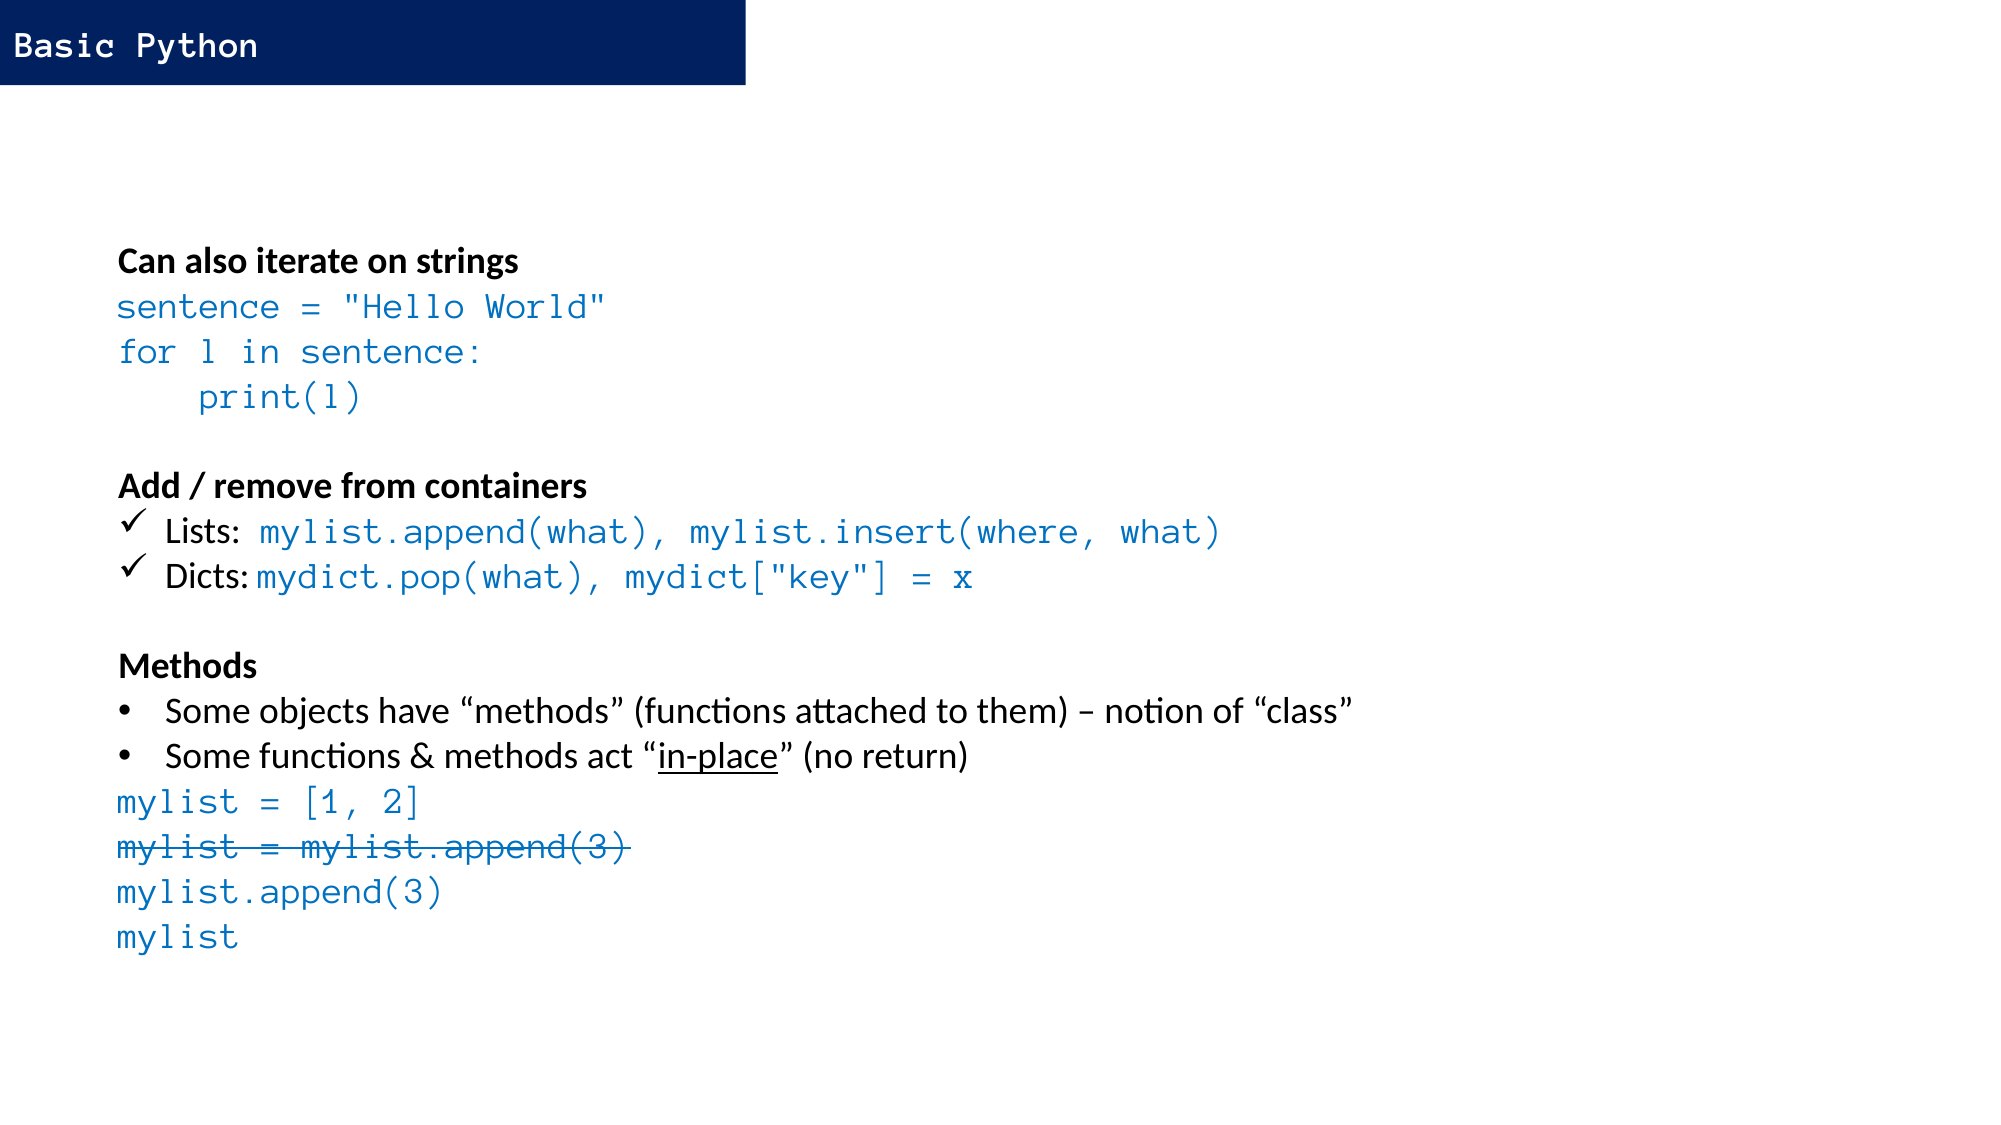

Basic Python
Can also iterate on strings
sentence = "Hello World"
for l in sentence:
    print(l)

Add / remove from containers
Lists: mylist.append(what), mylist.insert(where, what)
Dicts: mydict.pop(what), mydict["key"] = x

Methods
Some objects have “methods” (functions attached to them) – notion of “class”
Some functions & methods act “in-place” (no return)
mylist = [1, 2]
mylist = mylist.append(3)
mylist.append(3)
mylist